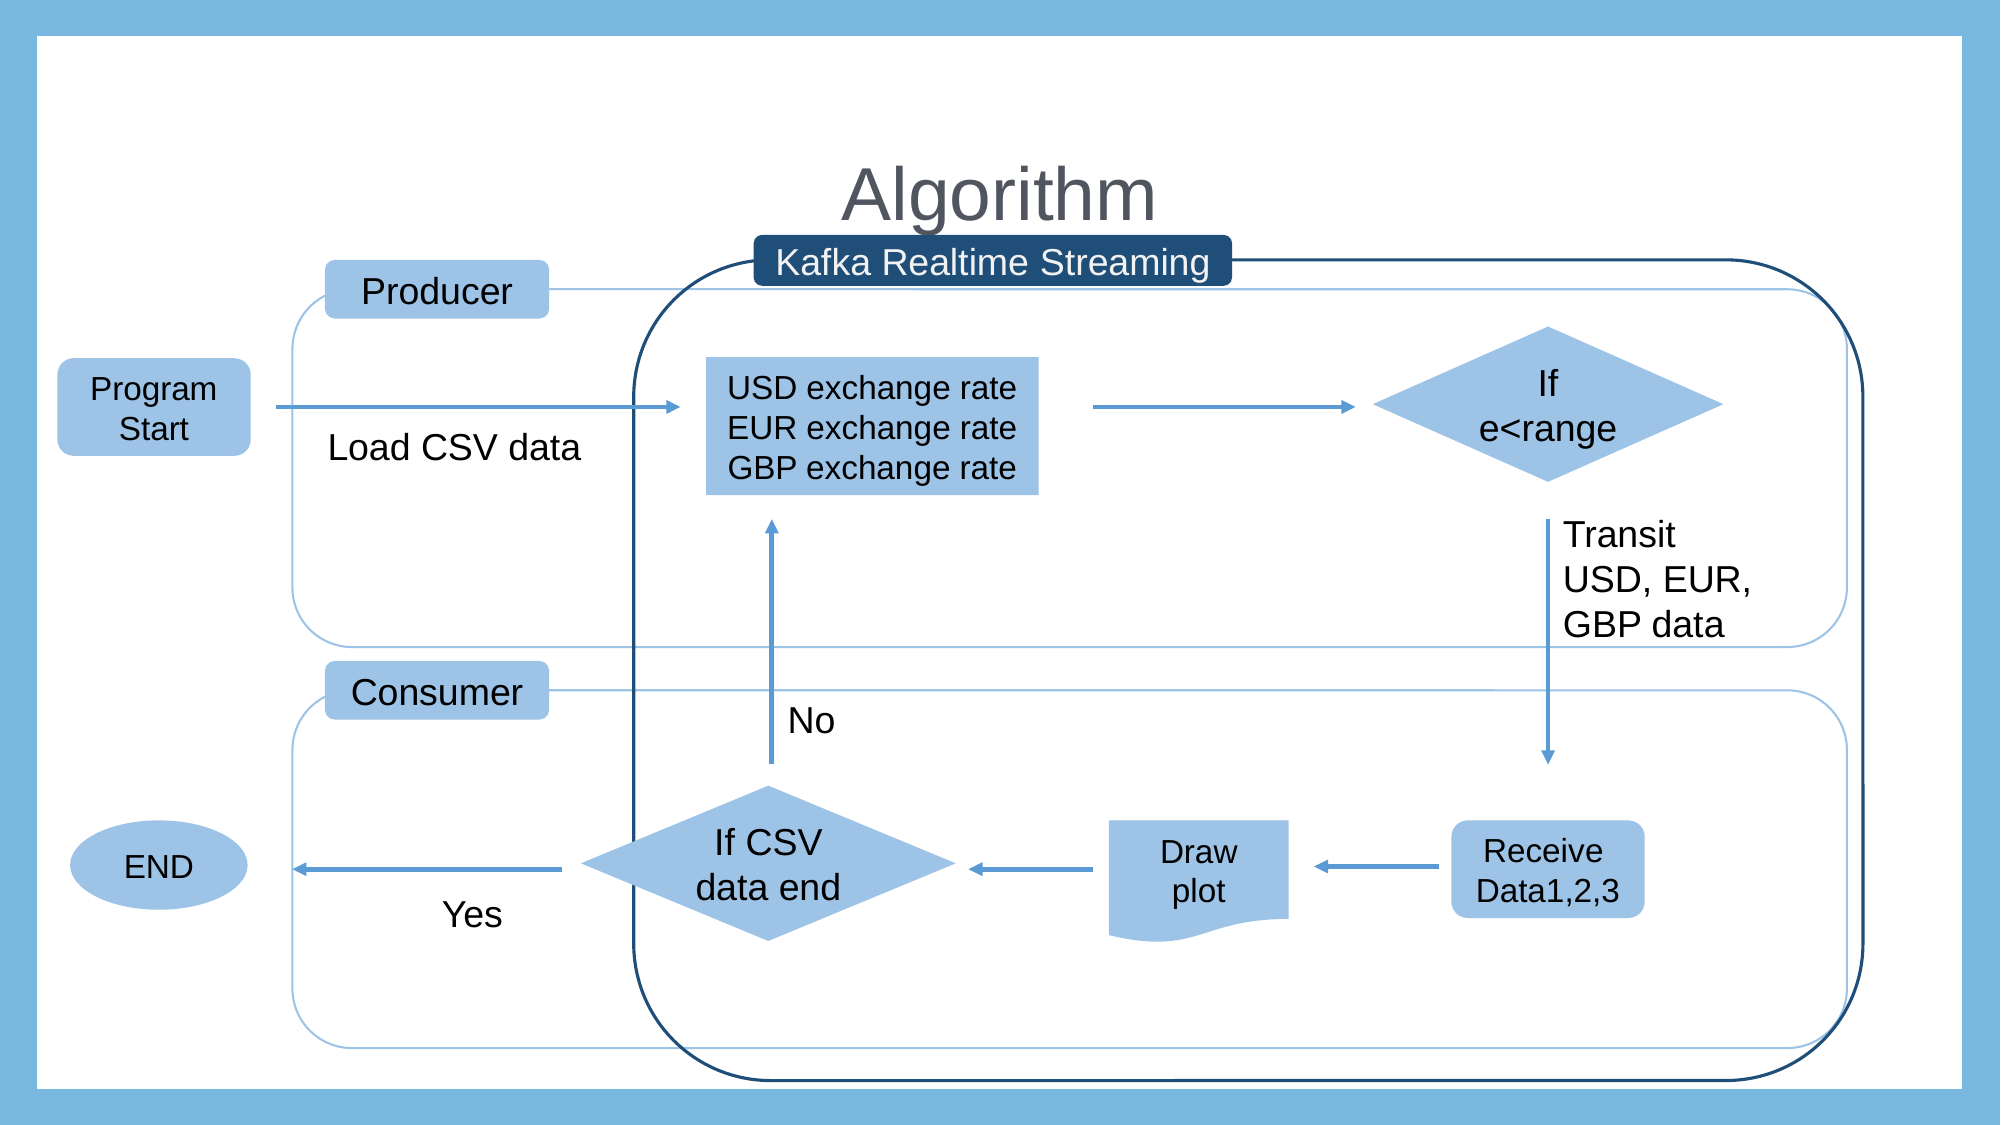

Algorithm
Kafka Realtime Streaming
Producer

If e<range
USD exchange rate
EUR exchange rate
GBP exchange rate
Program
Start
Load CSV data
Transit
USD, EUR, GBP data
Consumer
No

If CSV data end
END
Draw
plot
Receive
Data1,2,3
Yes